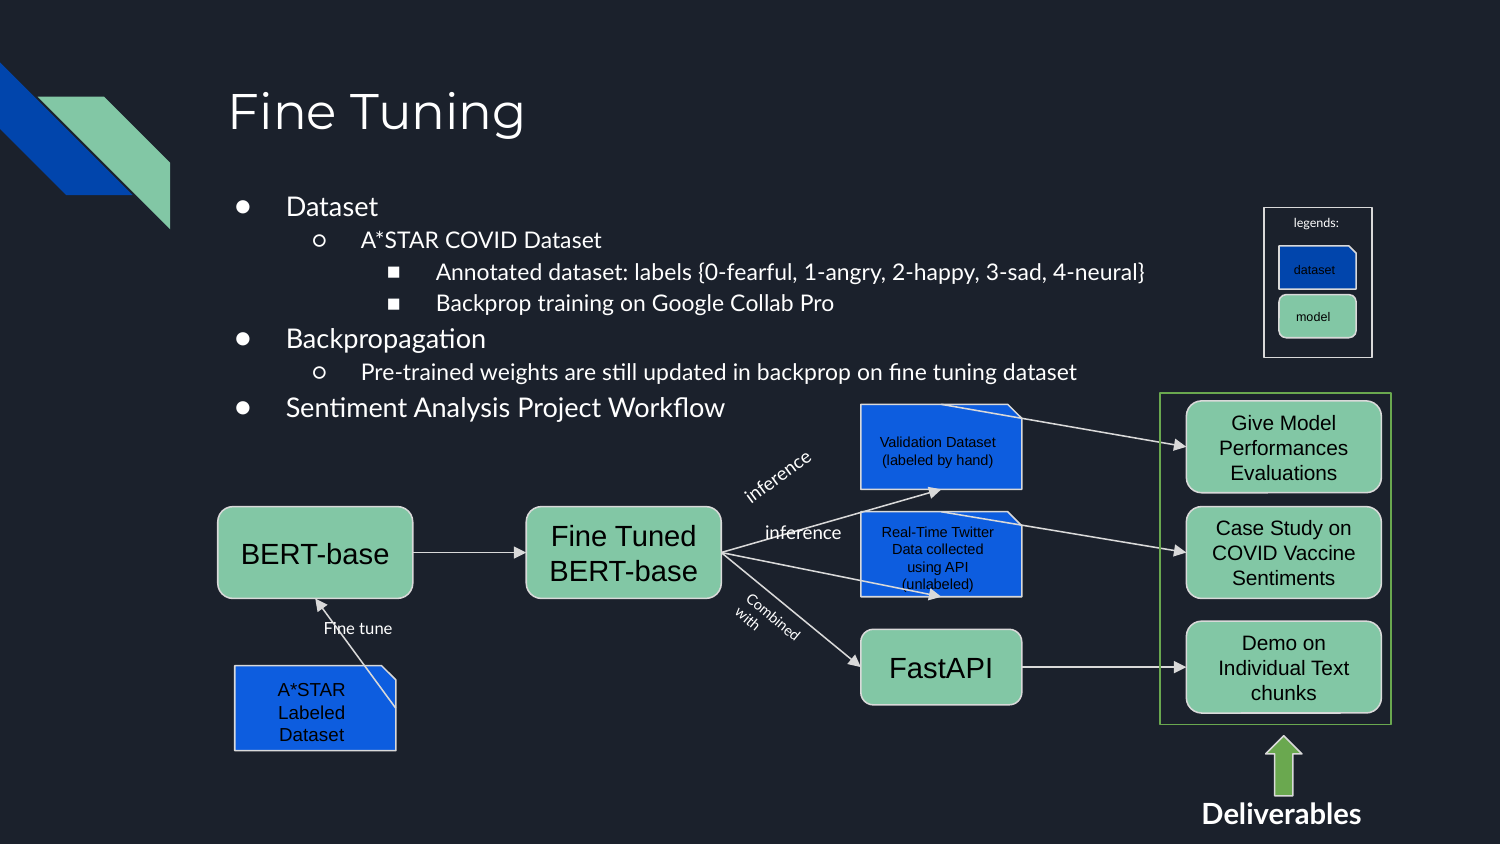

# Fine Tuning
Dataset
A*STAR COVID Dataset
Annotated dataset: labels {0-fearful, 1-angry, 2-happy, 3-sad, 4-neural}
Backprop training on Google Collab Pro
Backpropagation
Pre-trained weights are still updated in backprop on fine tuning dataset
Sentiment Analysis Project Workflow
legends:

dataset
model

Give Model Performances Evaluations
Validation Dataset
(labeled by hand)
inference
BERT-base
Fine Tuned
BERT-base
Case Study on COVID Vaccine Sentiments
inference
Real-Time Twitter Data collected using API
(unlabeled)
Combined
with
Fine tune
Demo on Individual Text chunks
FastAPI
A*STAR Labeled Dataset

Deliverables